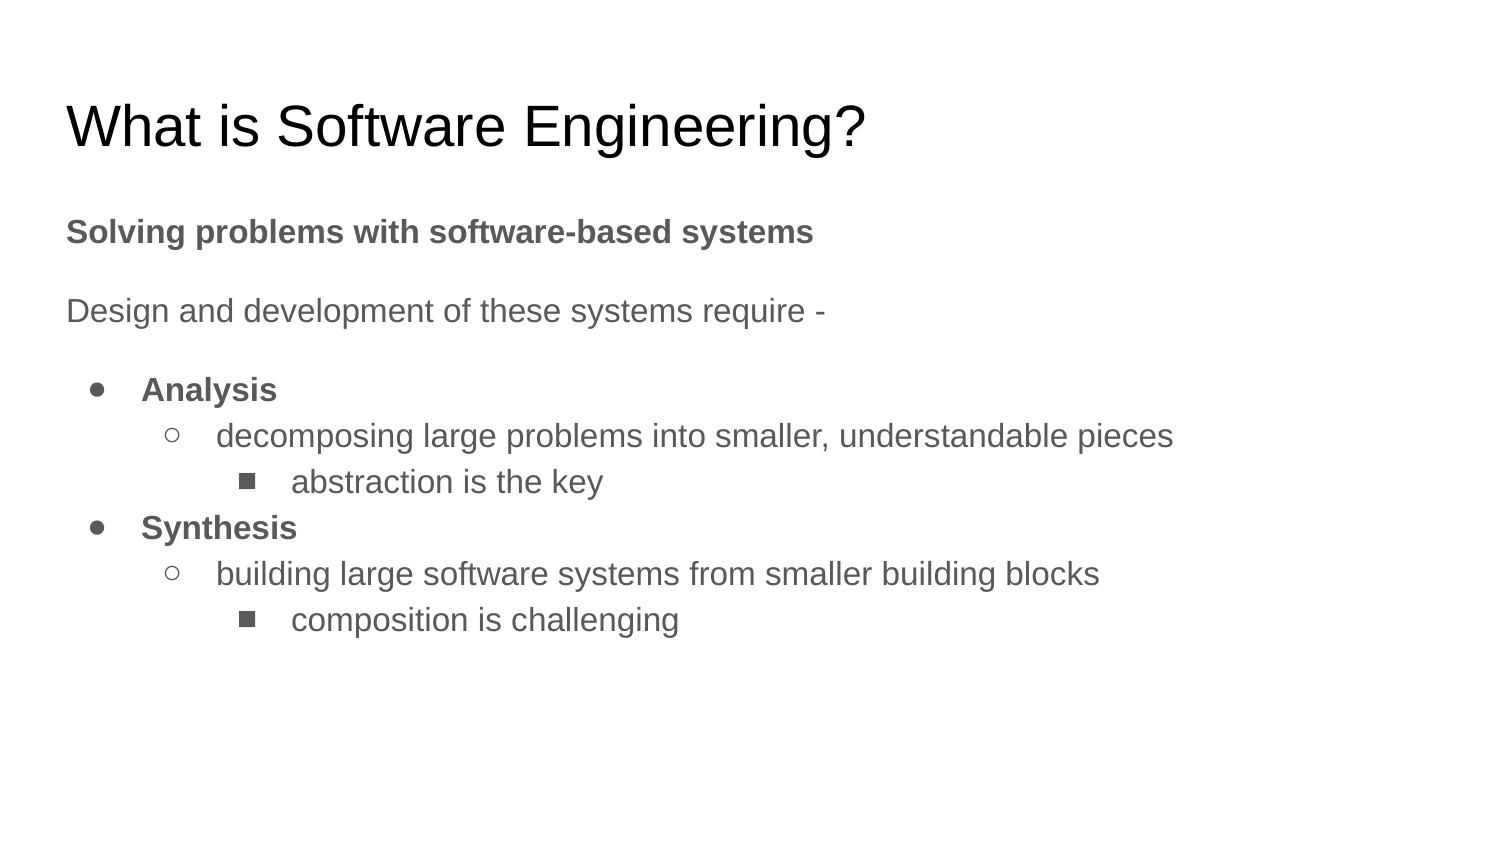

# What is Software Engineering?
Solving problems with software-based systems
Design and development of these systems require -
Analysis
decomposing large problems into smaller, understandable pieces
abstraction is the key
Synthesis
building large software systems from smaller building blocks
composition is challenging